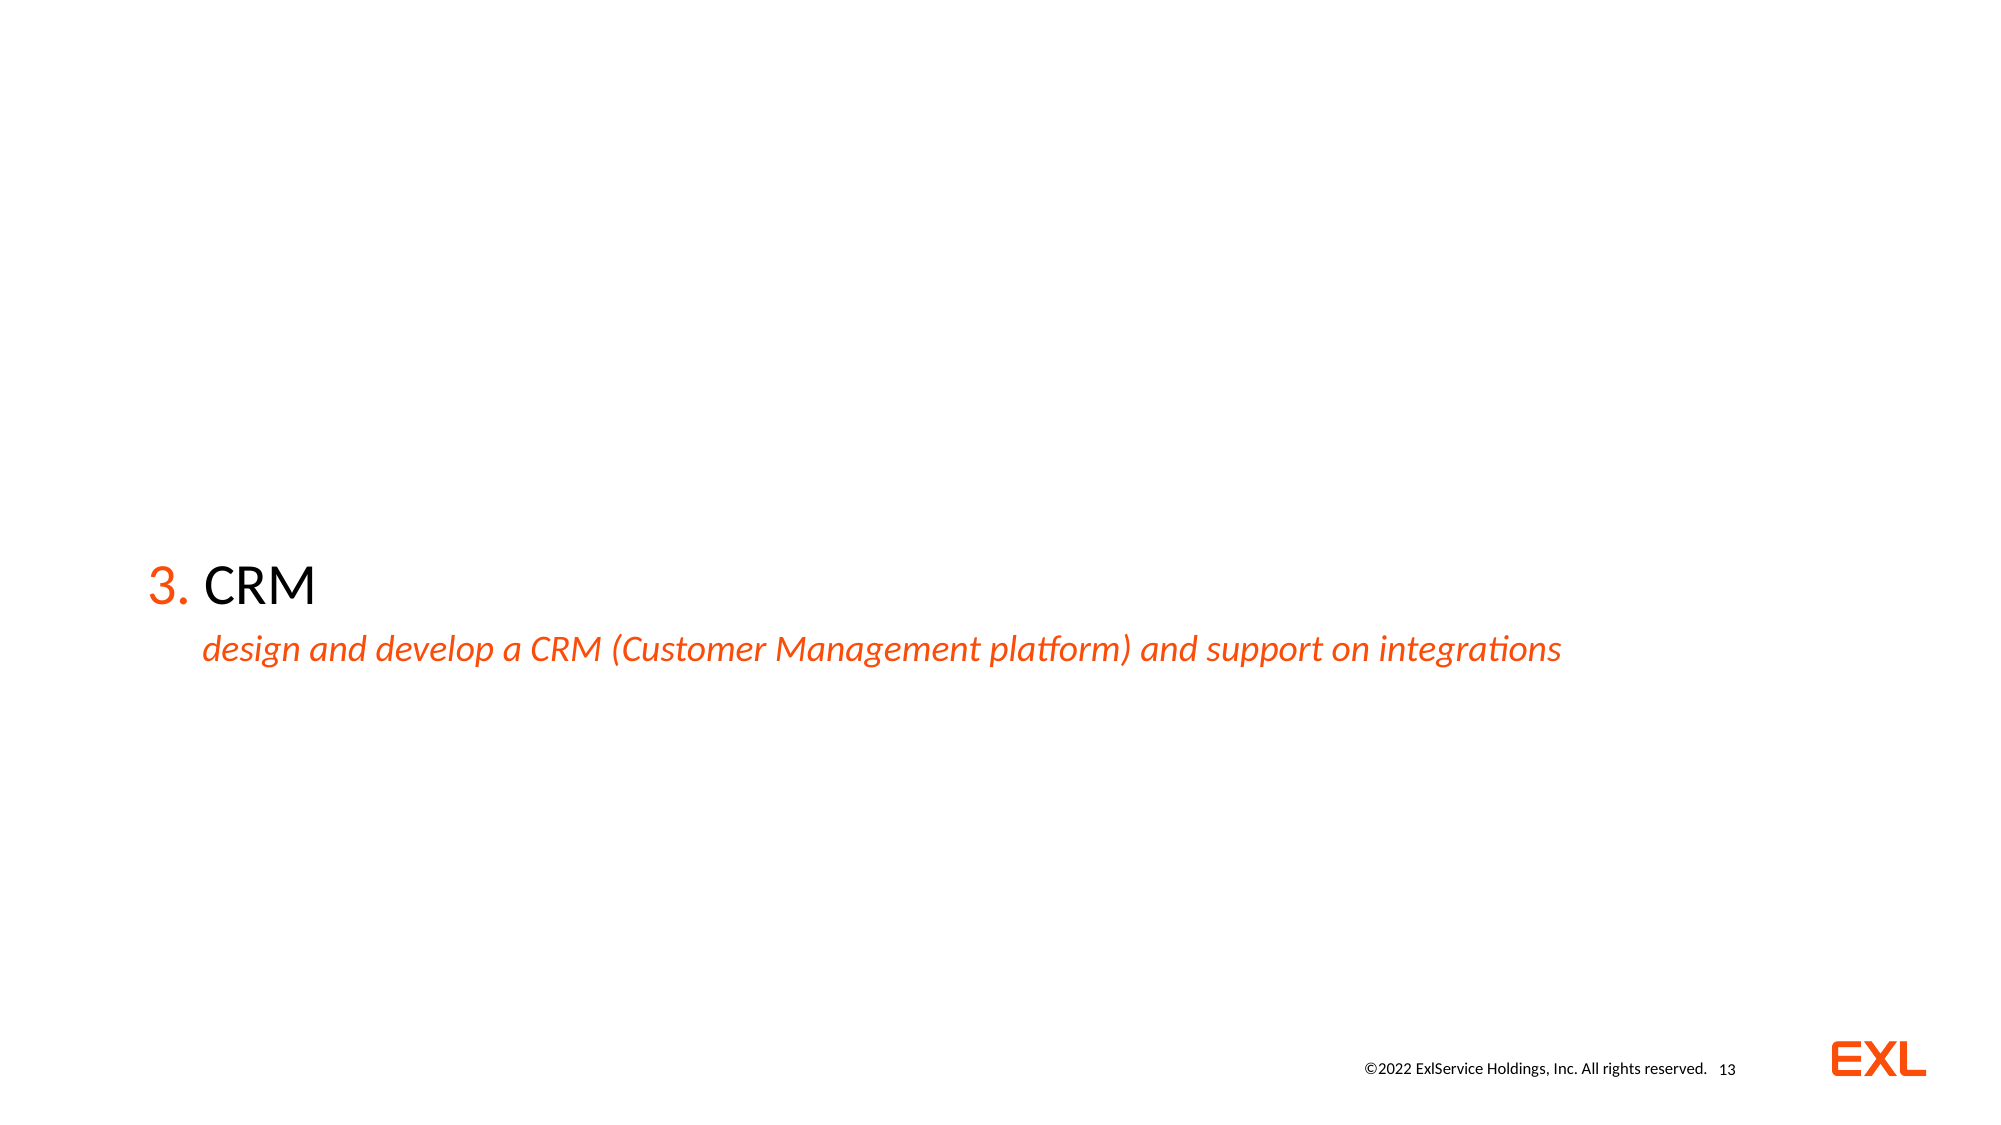

3. CRM
design and develop a CRM (Customer Management platform) and support on integrations